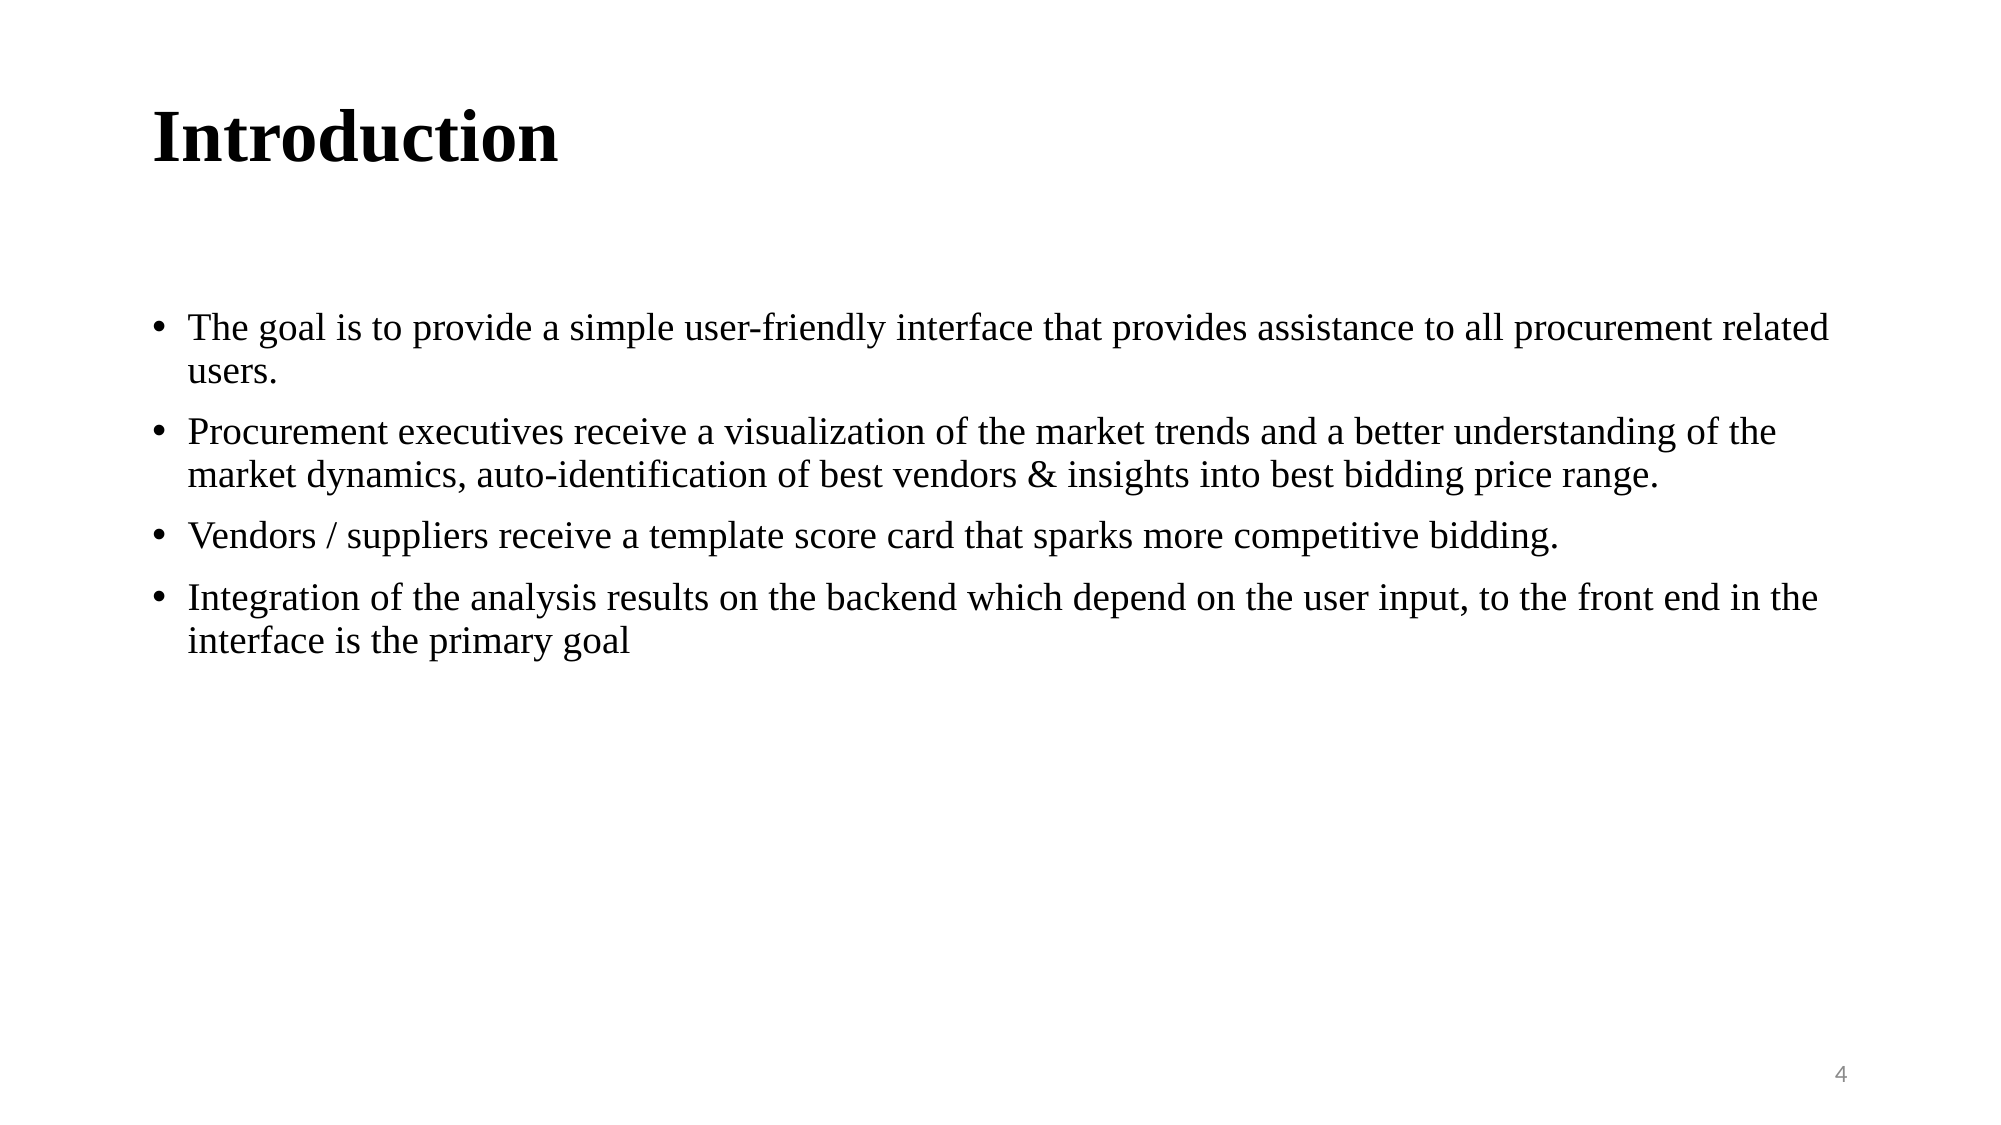

# Introduction
The goal is to provide a simple user-friendly interface that provides assistance to all procurement related users.
Procurement executives receive a visualization of the market trends and a better understanding of the market dynamics, auto-identification of best vendors & insights into best bidding price range.
Vendors / suppliers receive a template score card that sparks more competitive bidding.
Integration of the analysis results on the backend which depend on the user input, to the front end in the interface is the primary goal
4